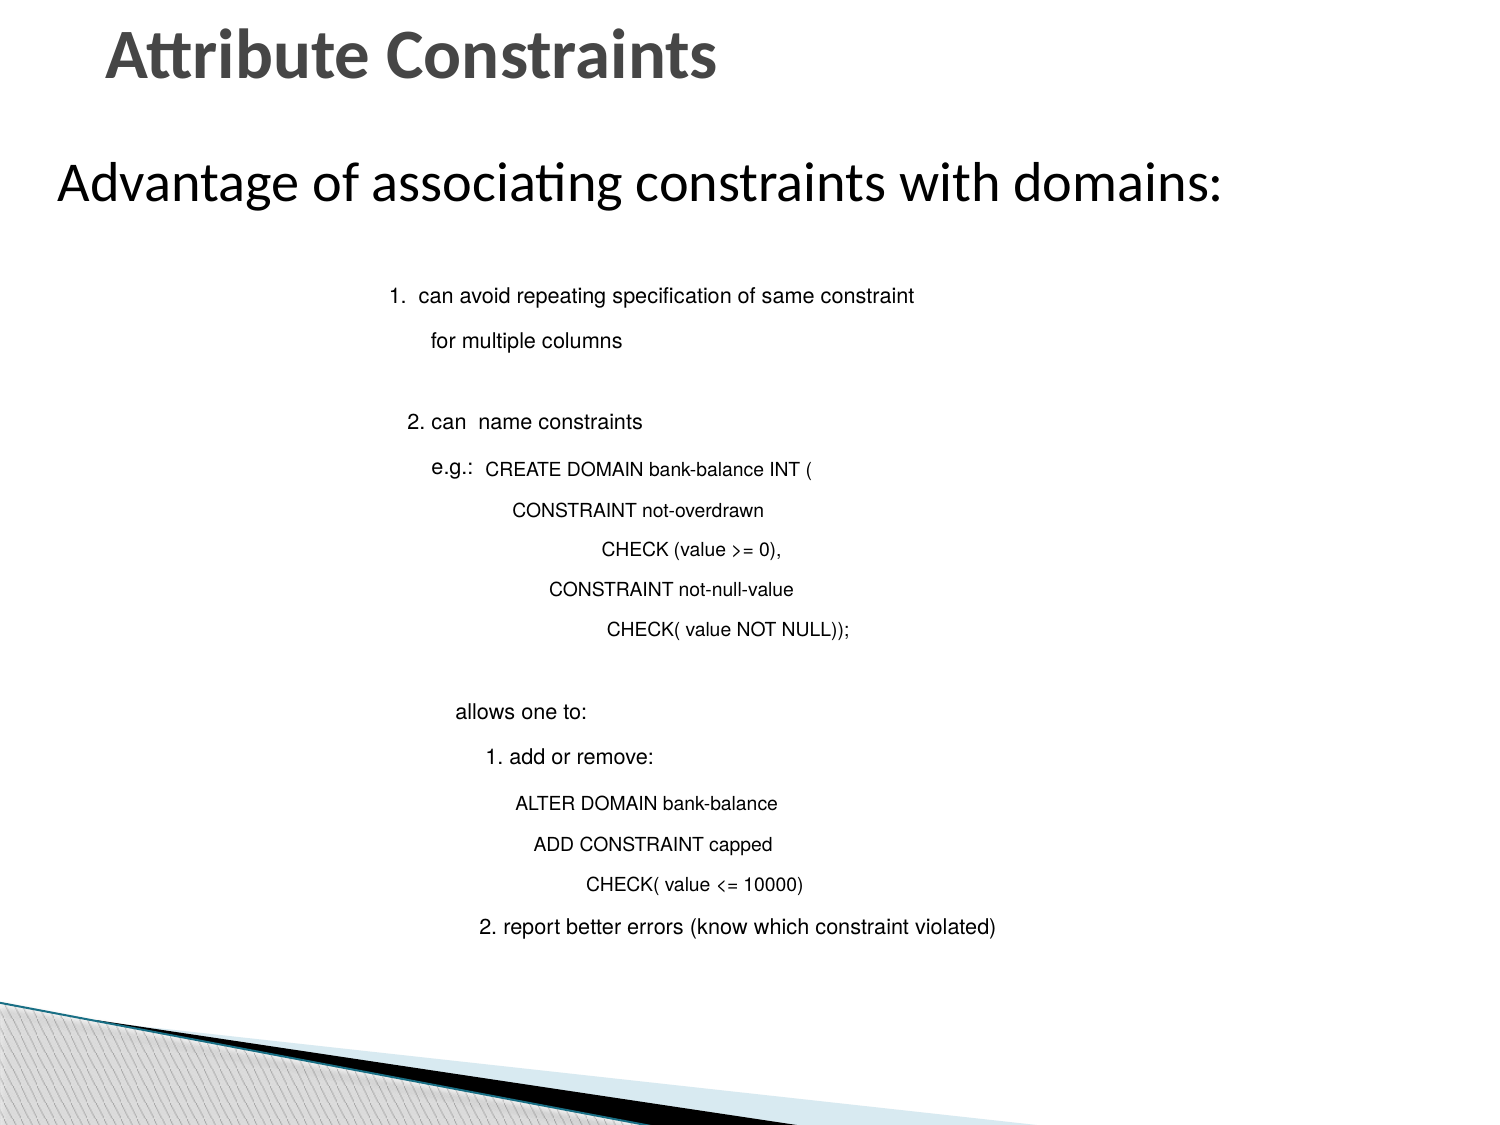

# Attribute Constraints
Advantage of associating constraints with domains:
1.  can avoid repeating specification of same constraint
       for multiple columns
2. can  name constraints
    e.g.:  CREATE DOMAIN bank-balance INT (
                    CONSTRAINT not-overdrawn
                                     CHECK (value >= 0),
                           CONSTRAINT not-null-value
                                      CHECK( value NOT NULL));

        allows one to:
             1. add or remove:
                  ALTER DOMAIN bank-balance
                        ADD CONSTRAINT capped
                                  CHECK( value <= 10000)
            2. report better errors (know which constraint violated)